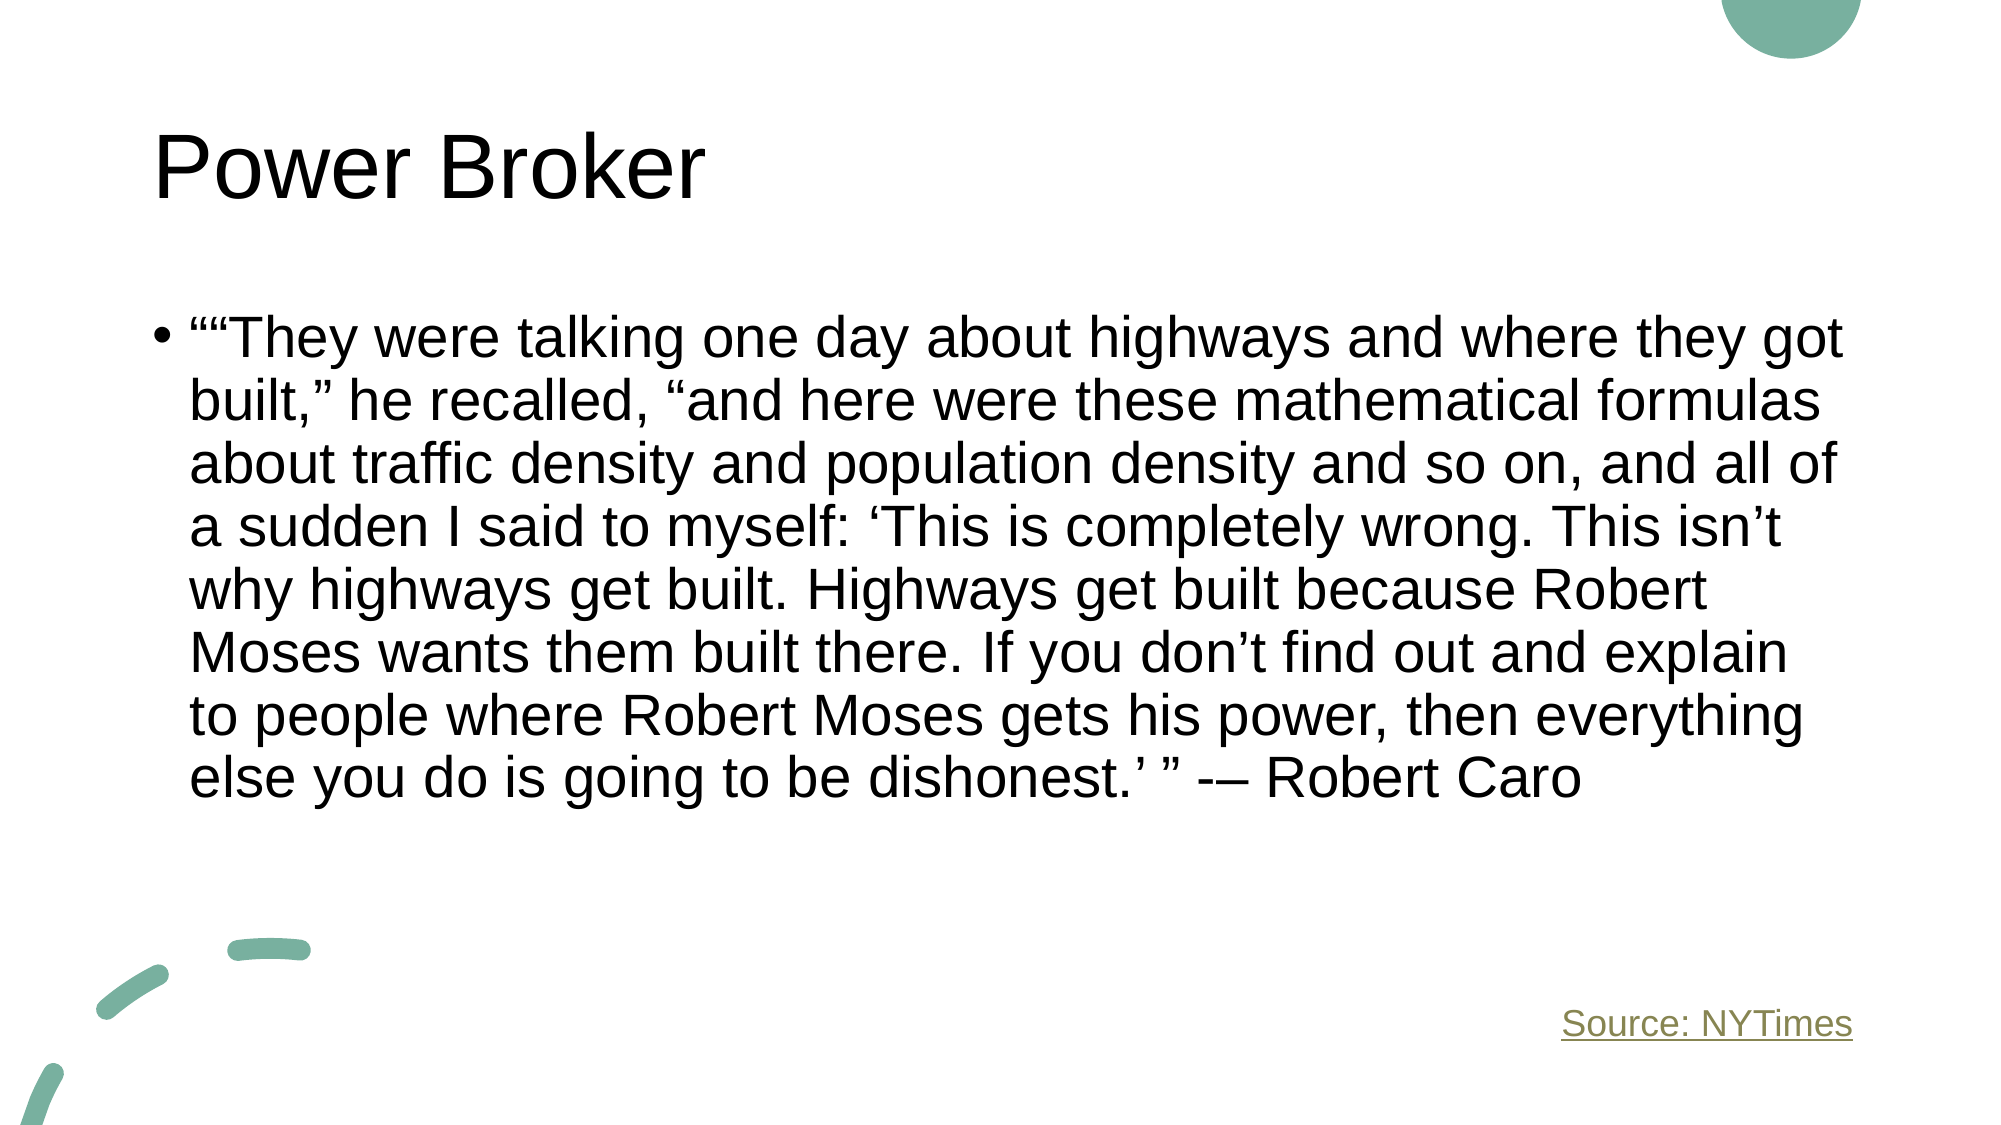

# Power Broker
““They were talking one day about highways and where they got built,” he recalled, “and here were these mathematical formulas about traffic density and population density and so on, and all of a sudden I said to myself: ‘This is completely wrong. This isn’t why highways get built. Highways get built because Robert Moses wants them built there. If you don’t find out and explain to people where Robert Moses gets his power, then everything else you do is going to be dishonest.’ ” -– Robert Caro
Source: NYTimes